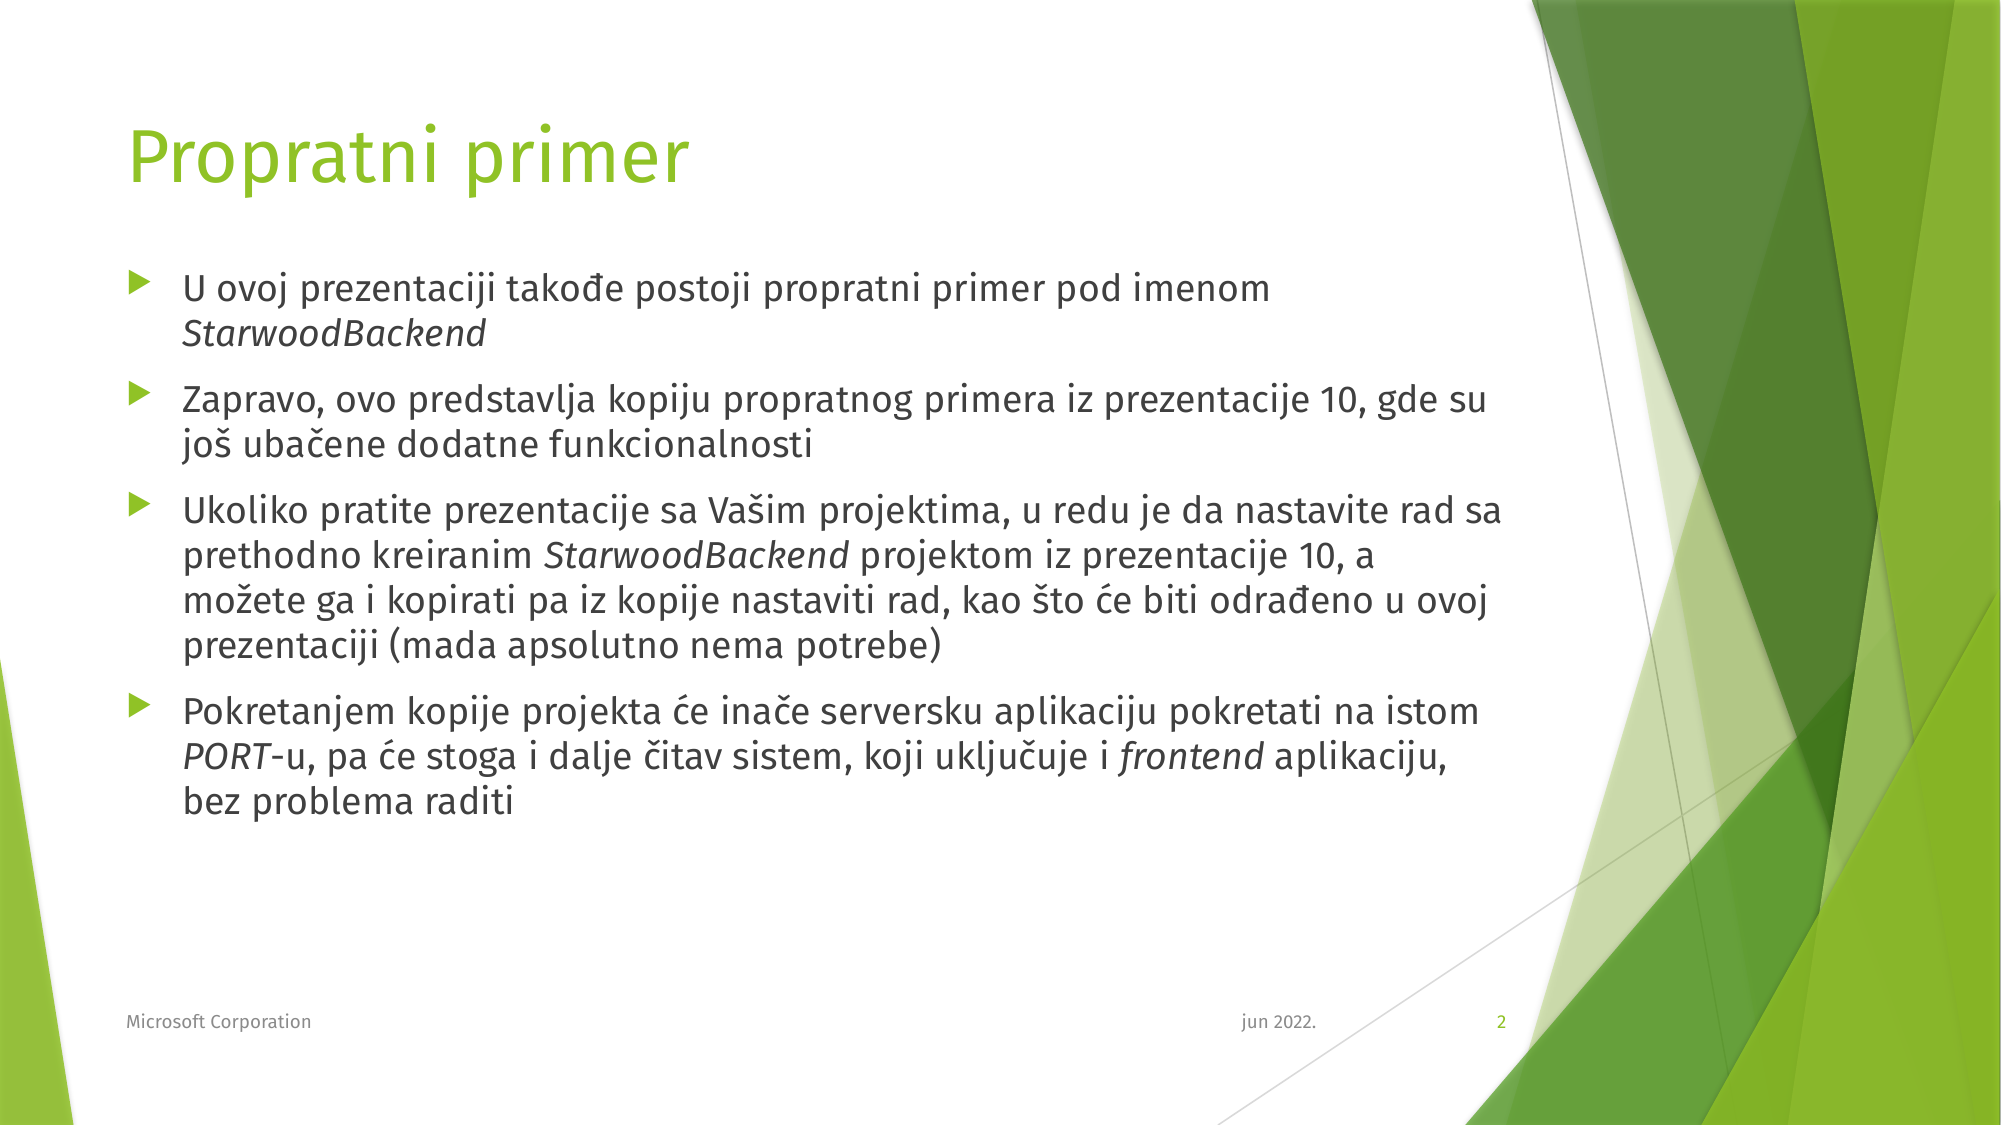

# Propratni primer
U ovoj prezentaciji takođe postoji propratni primer pod imenom StarwoodBackend
Zapravo, ovo predstavlja kopiju propratnog primera iz prezentacije 10, gde su još ubačene dodatne funkcionalnosti
Ukoliko pratite prezentacije sa Vašim projektima, u redu je da nastavite rad sa prethodno kreiranim StarwoodBackend projektom iz prezentacije 10, a možete ga i kopirati pa iz kopije nastaviti rad, kao što će biti odrađeno u ovoj prezentaciji (mada apsolutno nema potrebe)
Pokretanjem kopije projekta će inače serversku aplikaciju pokretati na istom PORT-u, pa će stoga i dalje čitav sistem, koji uključuje i frontend aplikaciju, bez problema raditi
Microsoft Corporation
jun 2022.
2